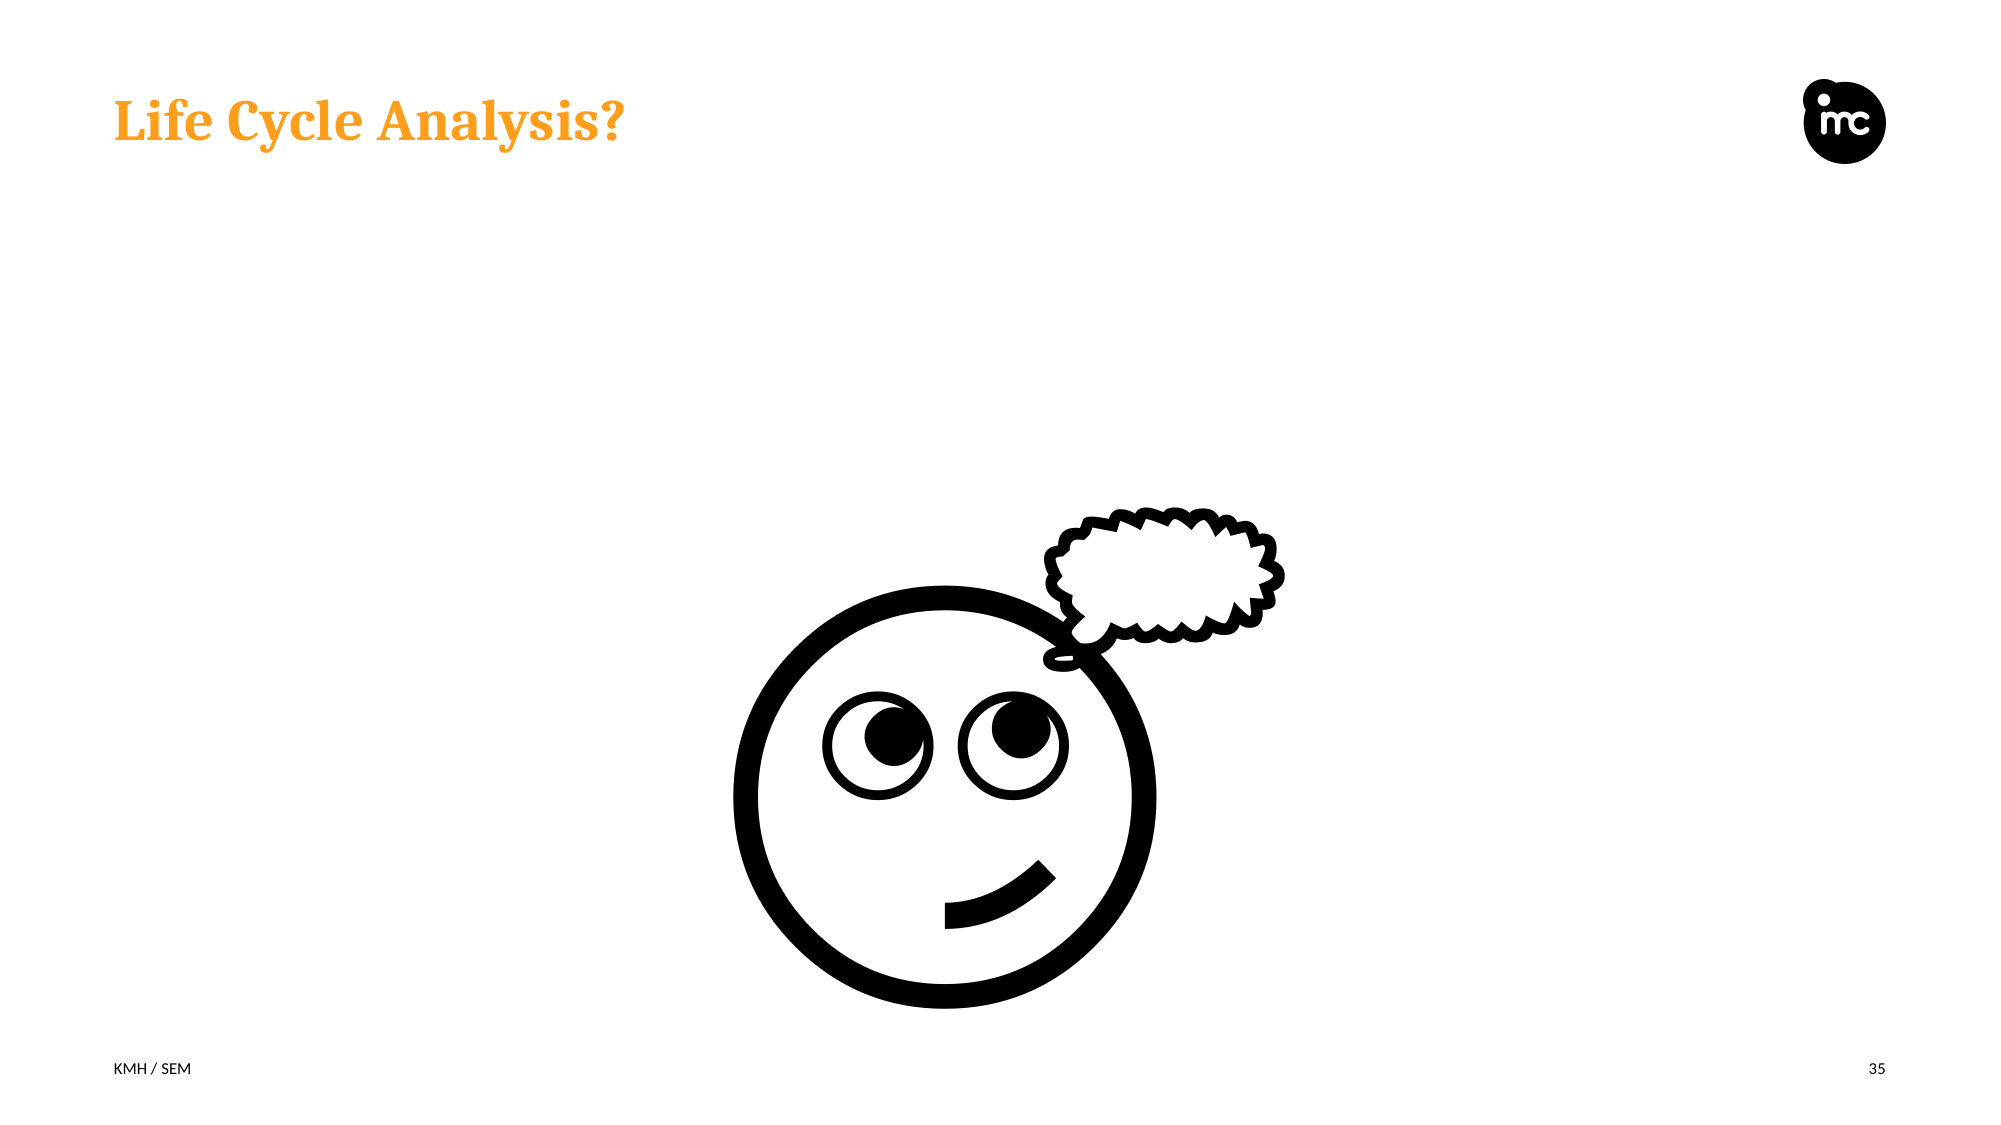

# Life Cycle Analysis?
🤔
KMH / SEM

35